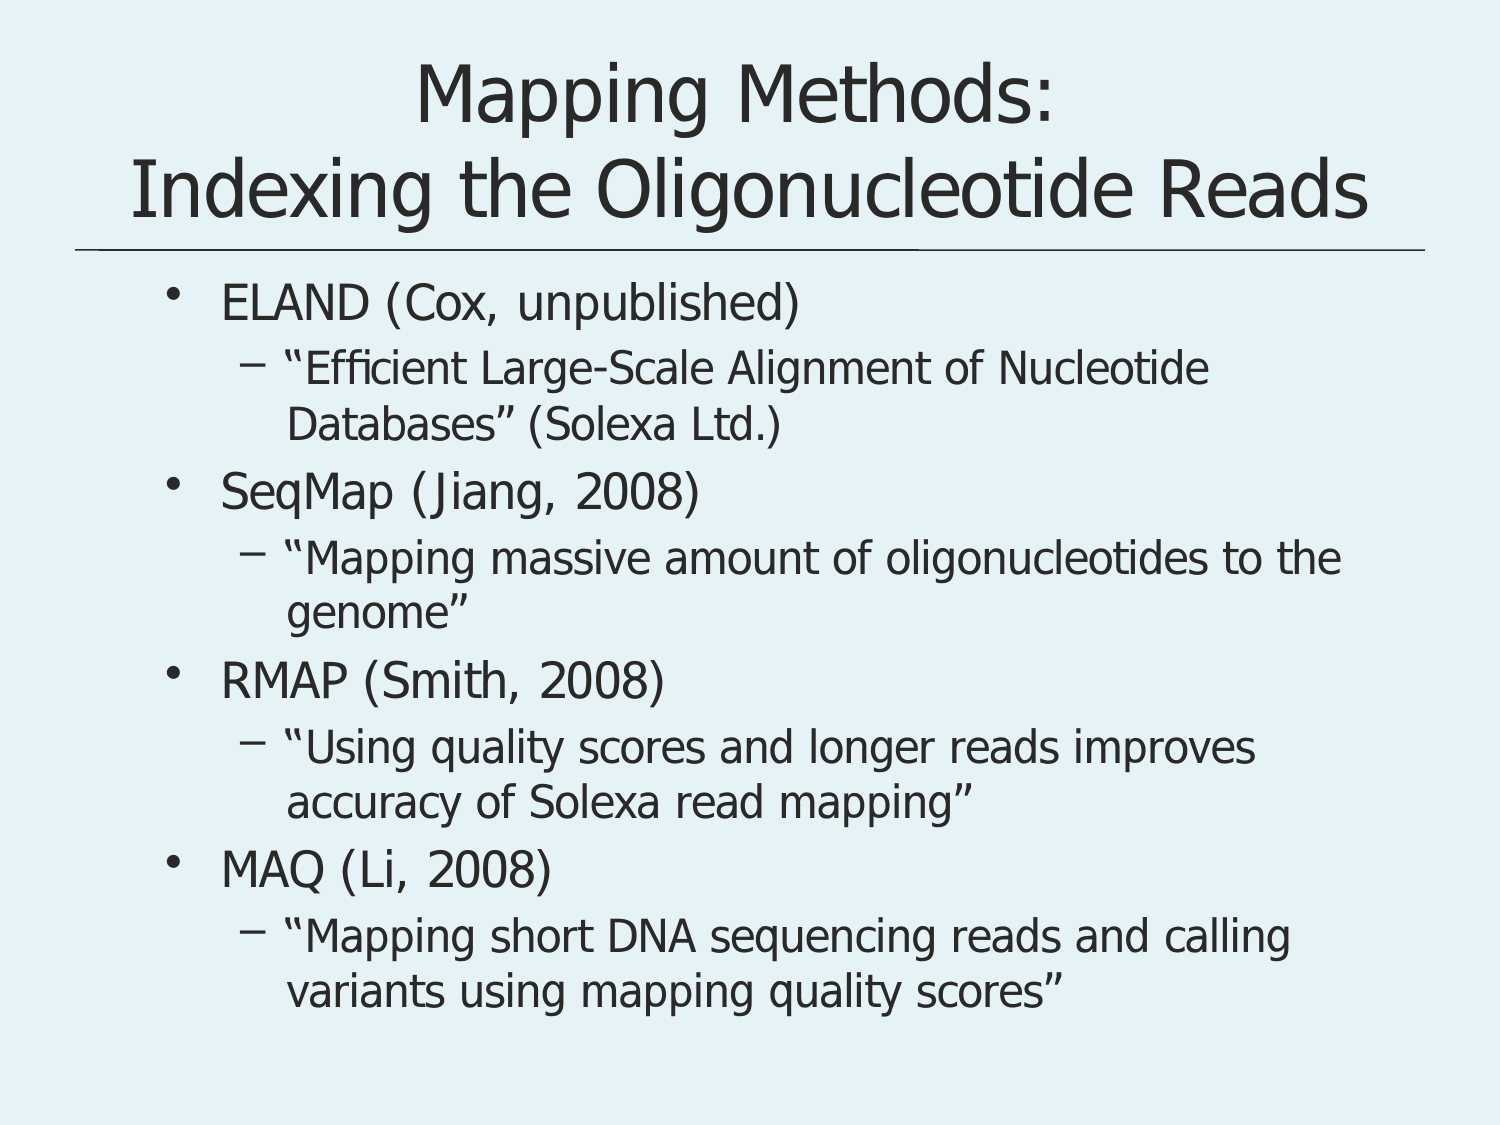

# Mapping Methods: Indexing the Oligonucleotide Reads
ELAND (Cox, unpublished)
“Efficient Large-Scale Alignment of Nucleotide Databases” (Solexa Ltd.)
SeqMap (Jiang, 2008)
“Mapping massive amount of oligonucleotides to the genome”
RMAP (Smith, 2008)
“Using quality scores and longer reads improves accuracy of Solexa read mapping”
MAQ (Li, 2008)
“Mapping short DNA sequencing reads and calling variants using mapping quality scores”